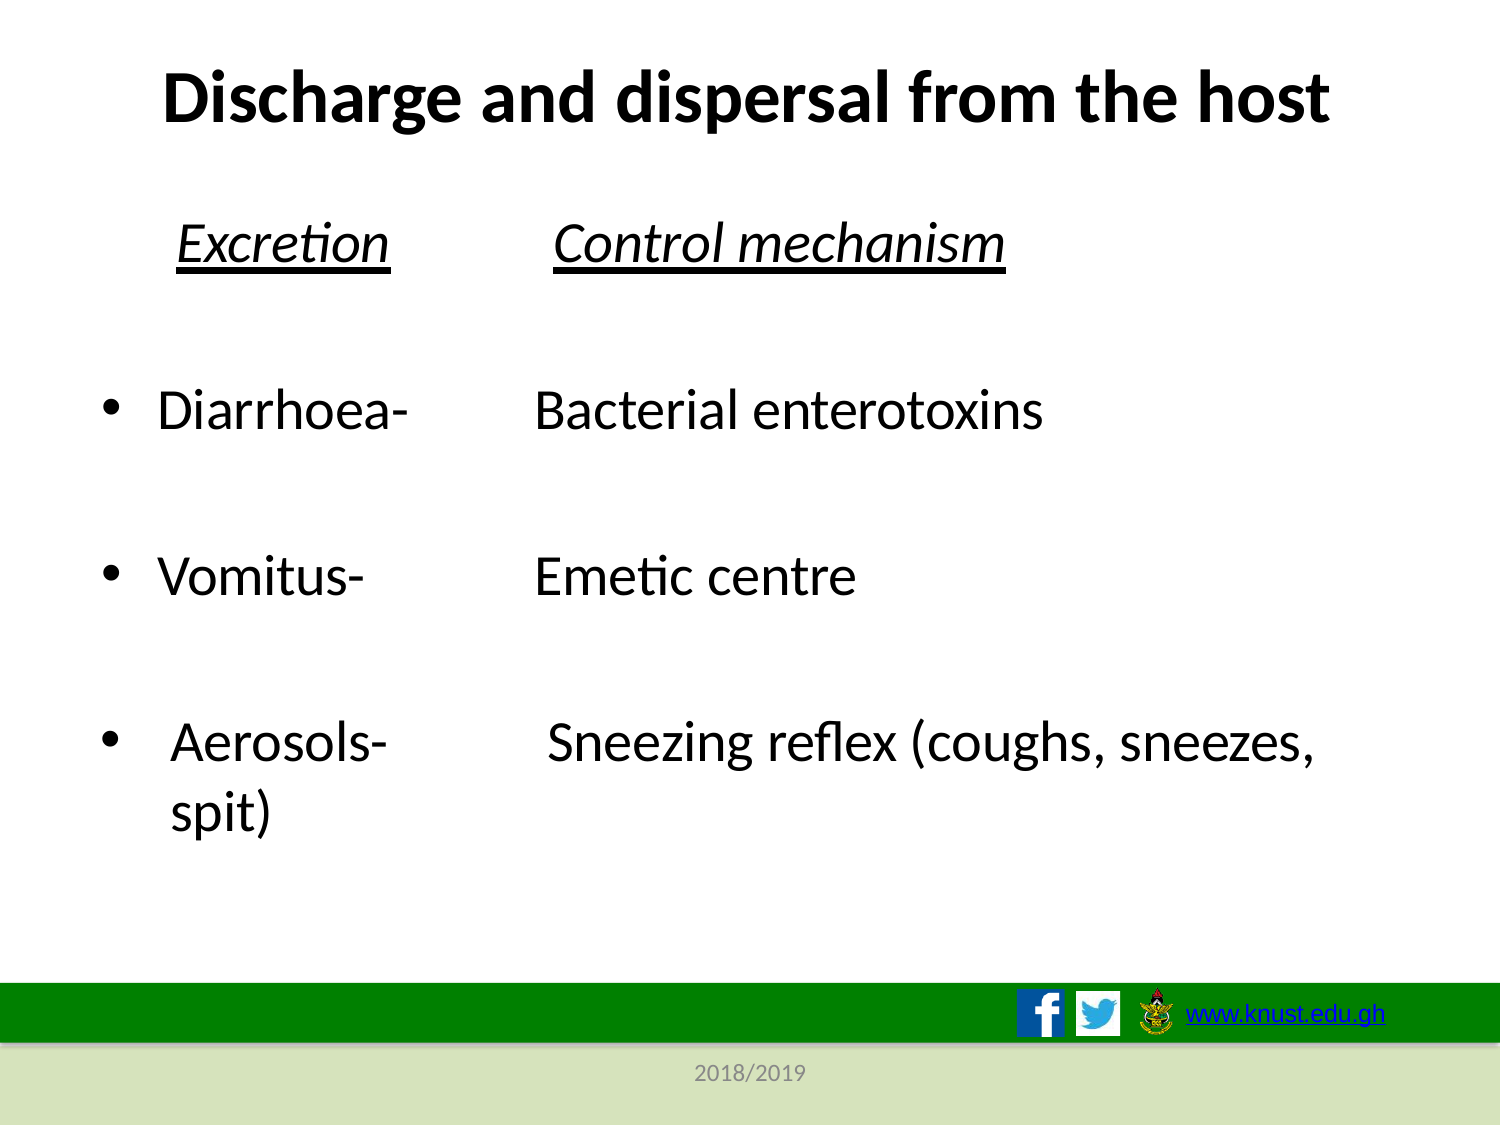

# Discharge and dispersal from the host
Excretion	Control mechanism

Diarrhoea-	Bacterial enterotoxins

Vomitus-	Emetic centre

Aerosols-	Sneezing reflex (coughs, sneezes, spit)

www.knust.edu.gh
2018/2019